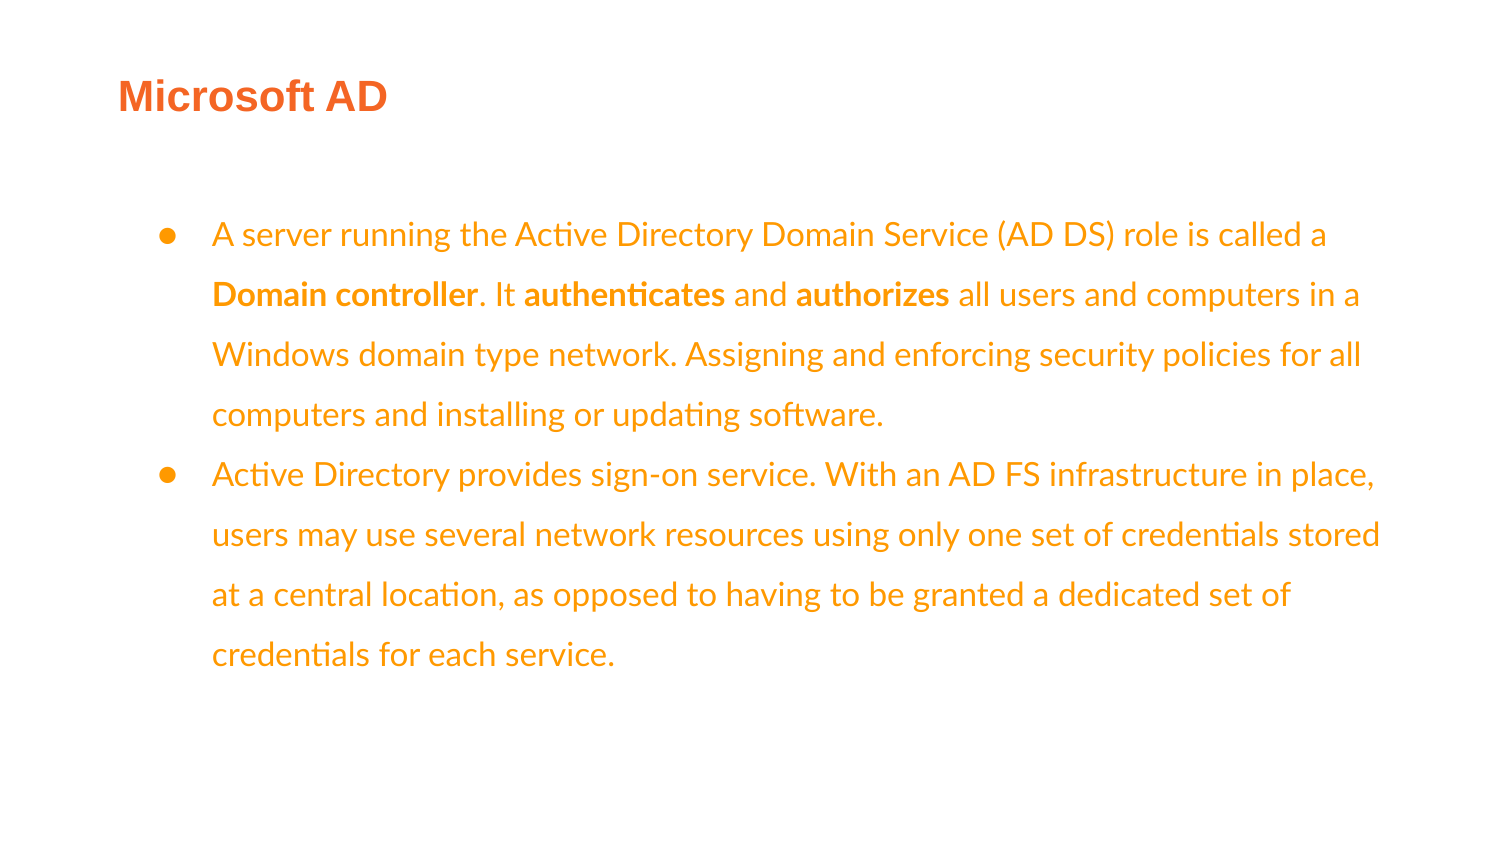

Microsoft AD
A server running the Active Directory Domain Service (AD DS) role is called a Domain controller. It authenticates and authorizes all users and computers in a Windows domain type network. Assigning and enforcing security policies for all computers and installing or updating software.
Active Directory provides sign-on service. With an AD FS infrastructure in place, users may use several network resources using only one set of credentials stored at a central location, as opposed to having to be granted a dedicated set of credentials for each service.